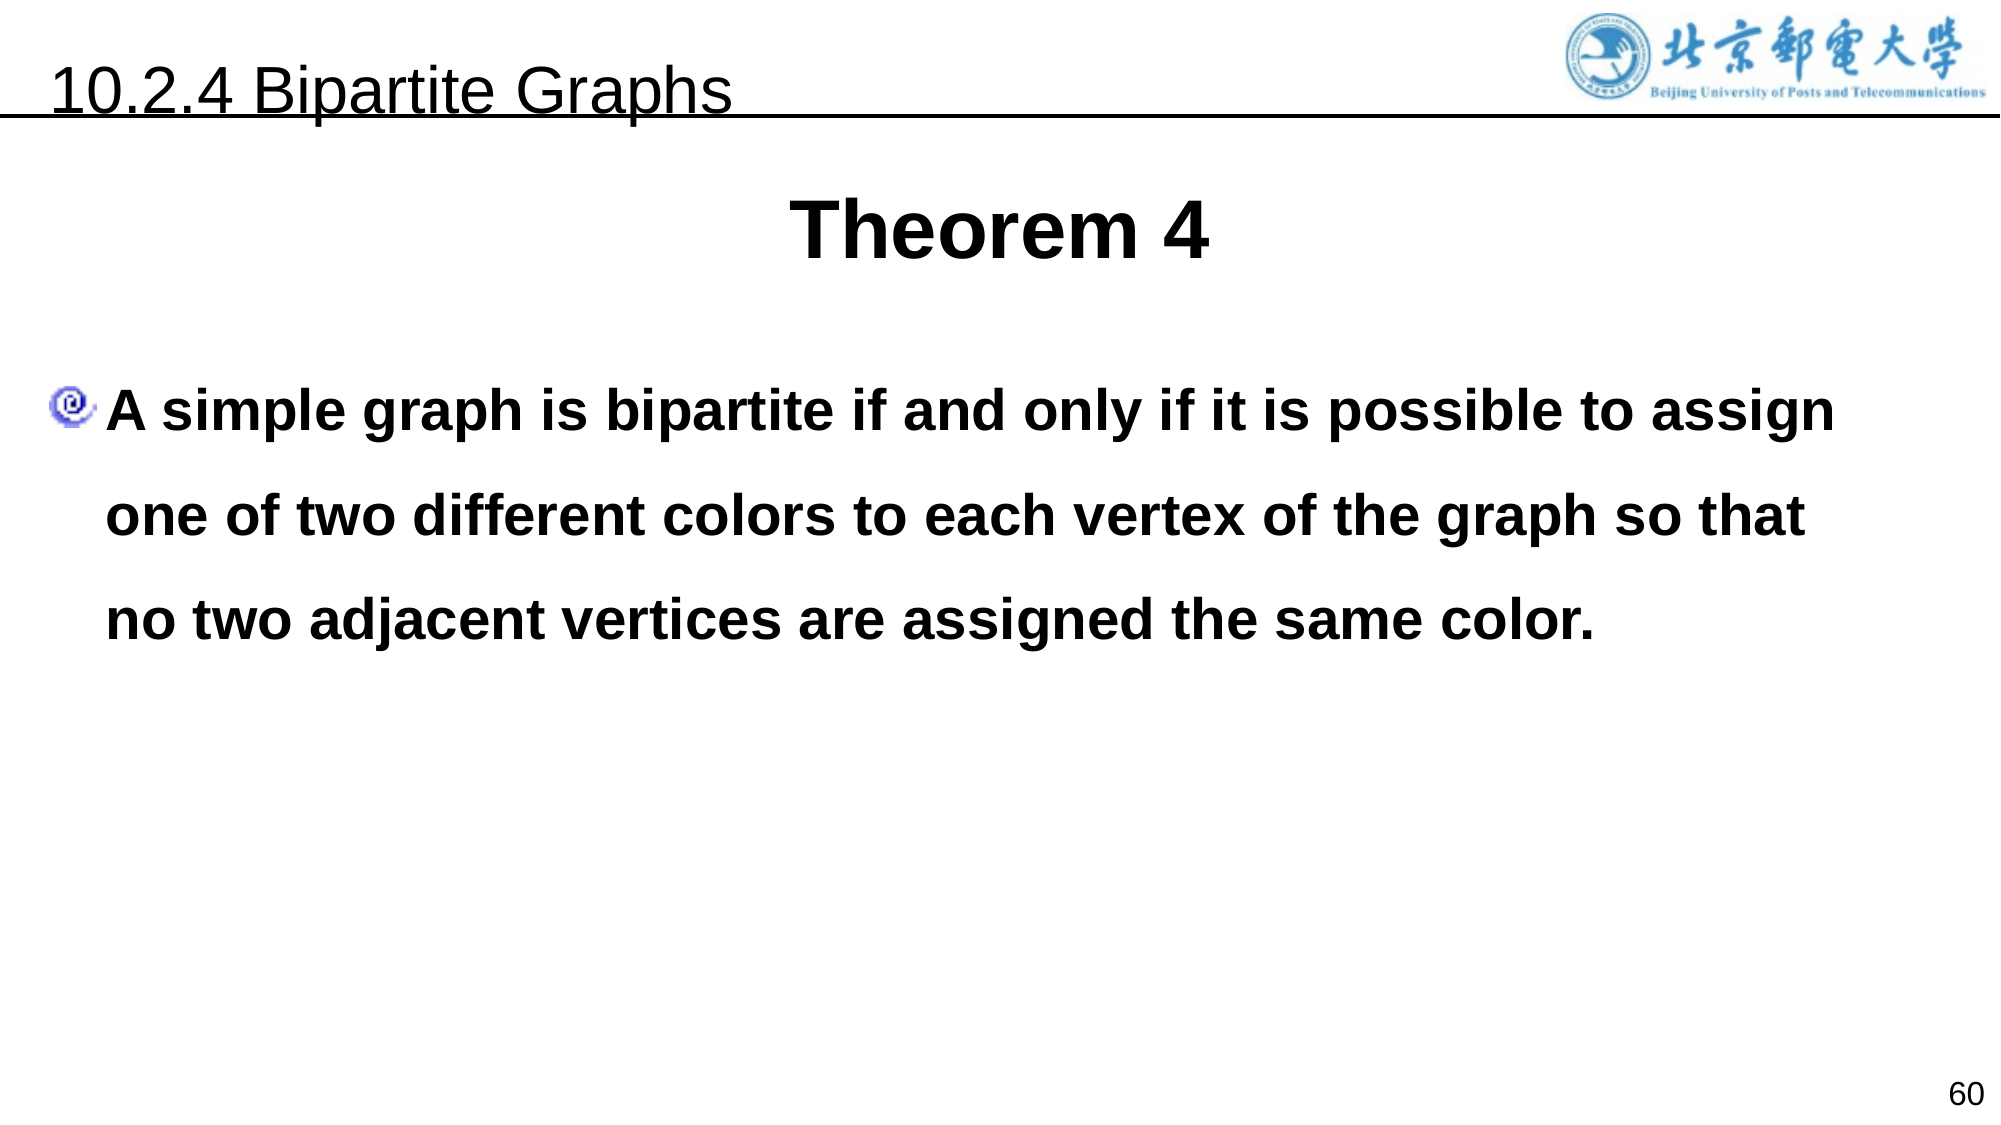

10.2.4 Bipartite Graphs
Theorem 4
A simple graph is bipartite if and only if it is possible to assign one of two different colors to each vertex of the graph so that no two adjacent vertices are assigned the same color.